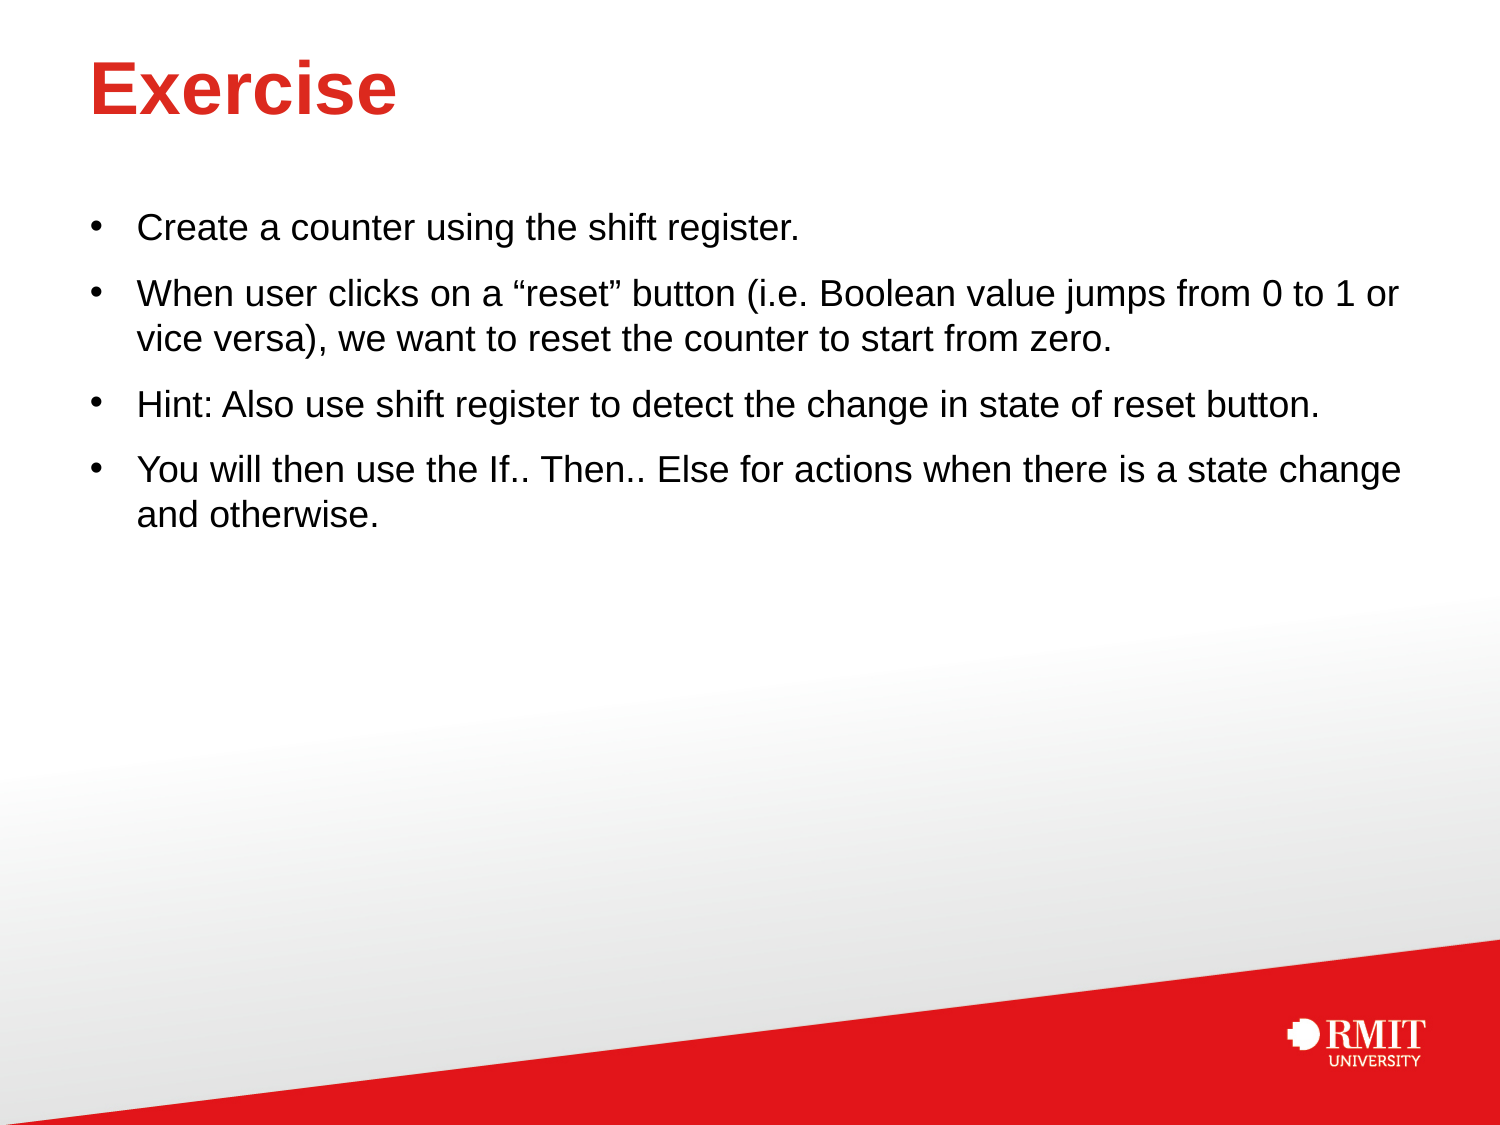

# Exercise
Create a counter using the shift register.
When user clicks on a “reset” button (i.e. Boolean value jumps from 0 to 1 or vice versa), we want to reset the counter to start from zero.
Hint: Also use shift register to detect the change in state of reset button.
You will then use the If.. Then.. Else for actions when there is a state change and otherwise.